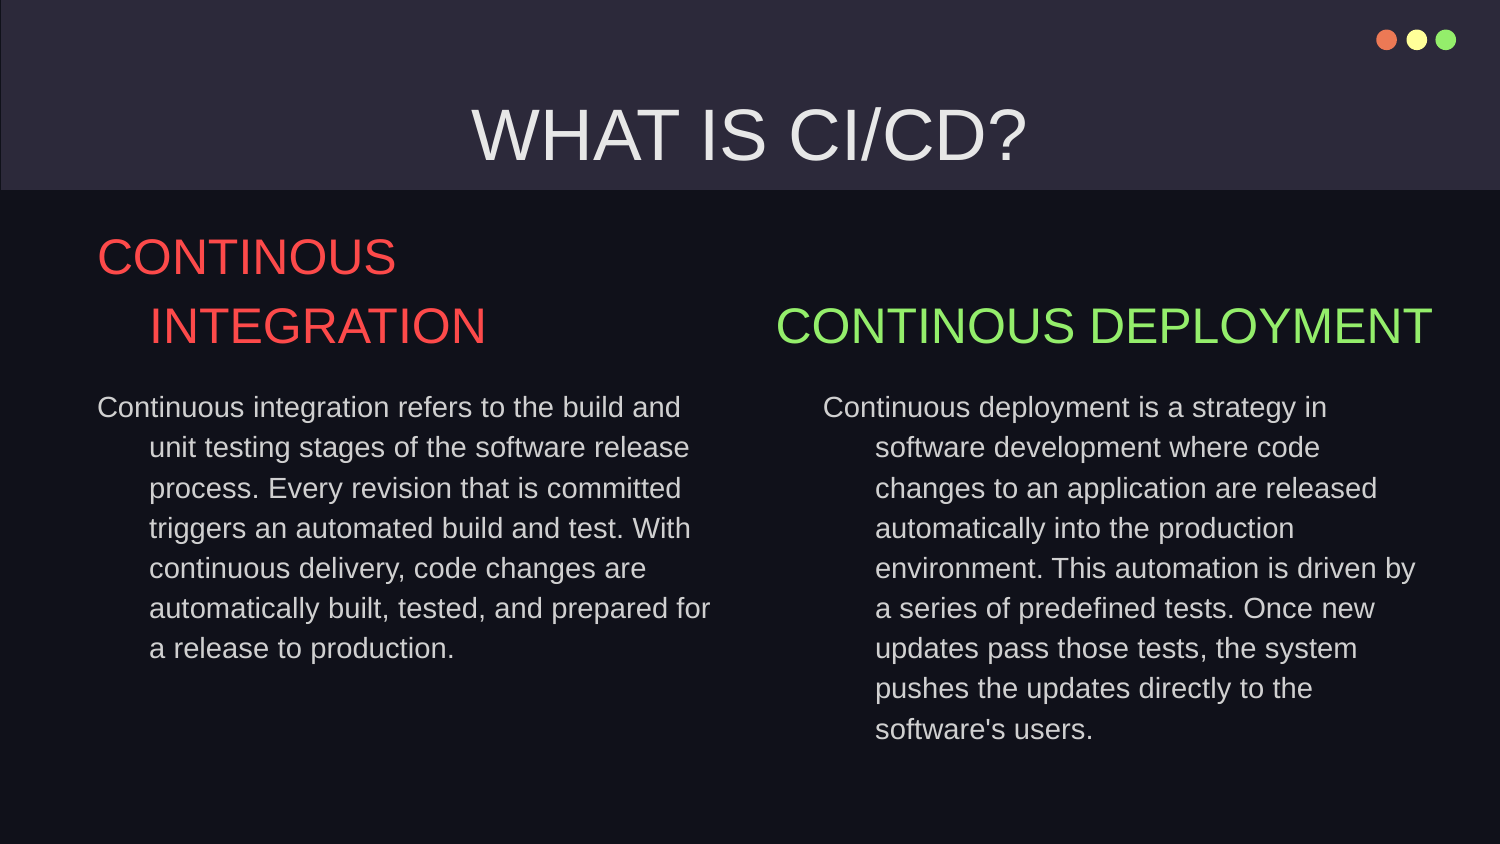

# WHAT IS CI/CD?
CONTINOUS INTEGRATION
CONTINOUS DEPLOYMENT
Continuous deployment is a strategy in software development where code changes to an application are released automatically into the production environment. This automation is driven by a series of predefined tests. Once new updates pass those tests, the system pushes the updates directly to the software's users.
Continuous integration refers to the build and unit testing stages of the software release process. Every revision that is committed triggers an automated build and test. With continuous delivery, code changes are automatically built, tested, and prepared for a release to production.